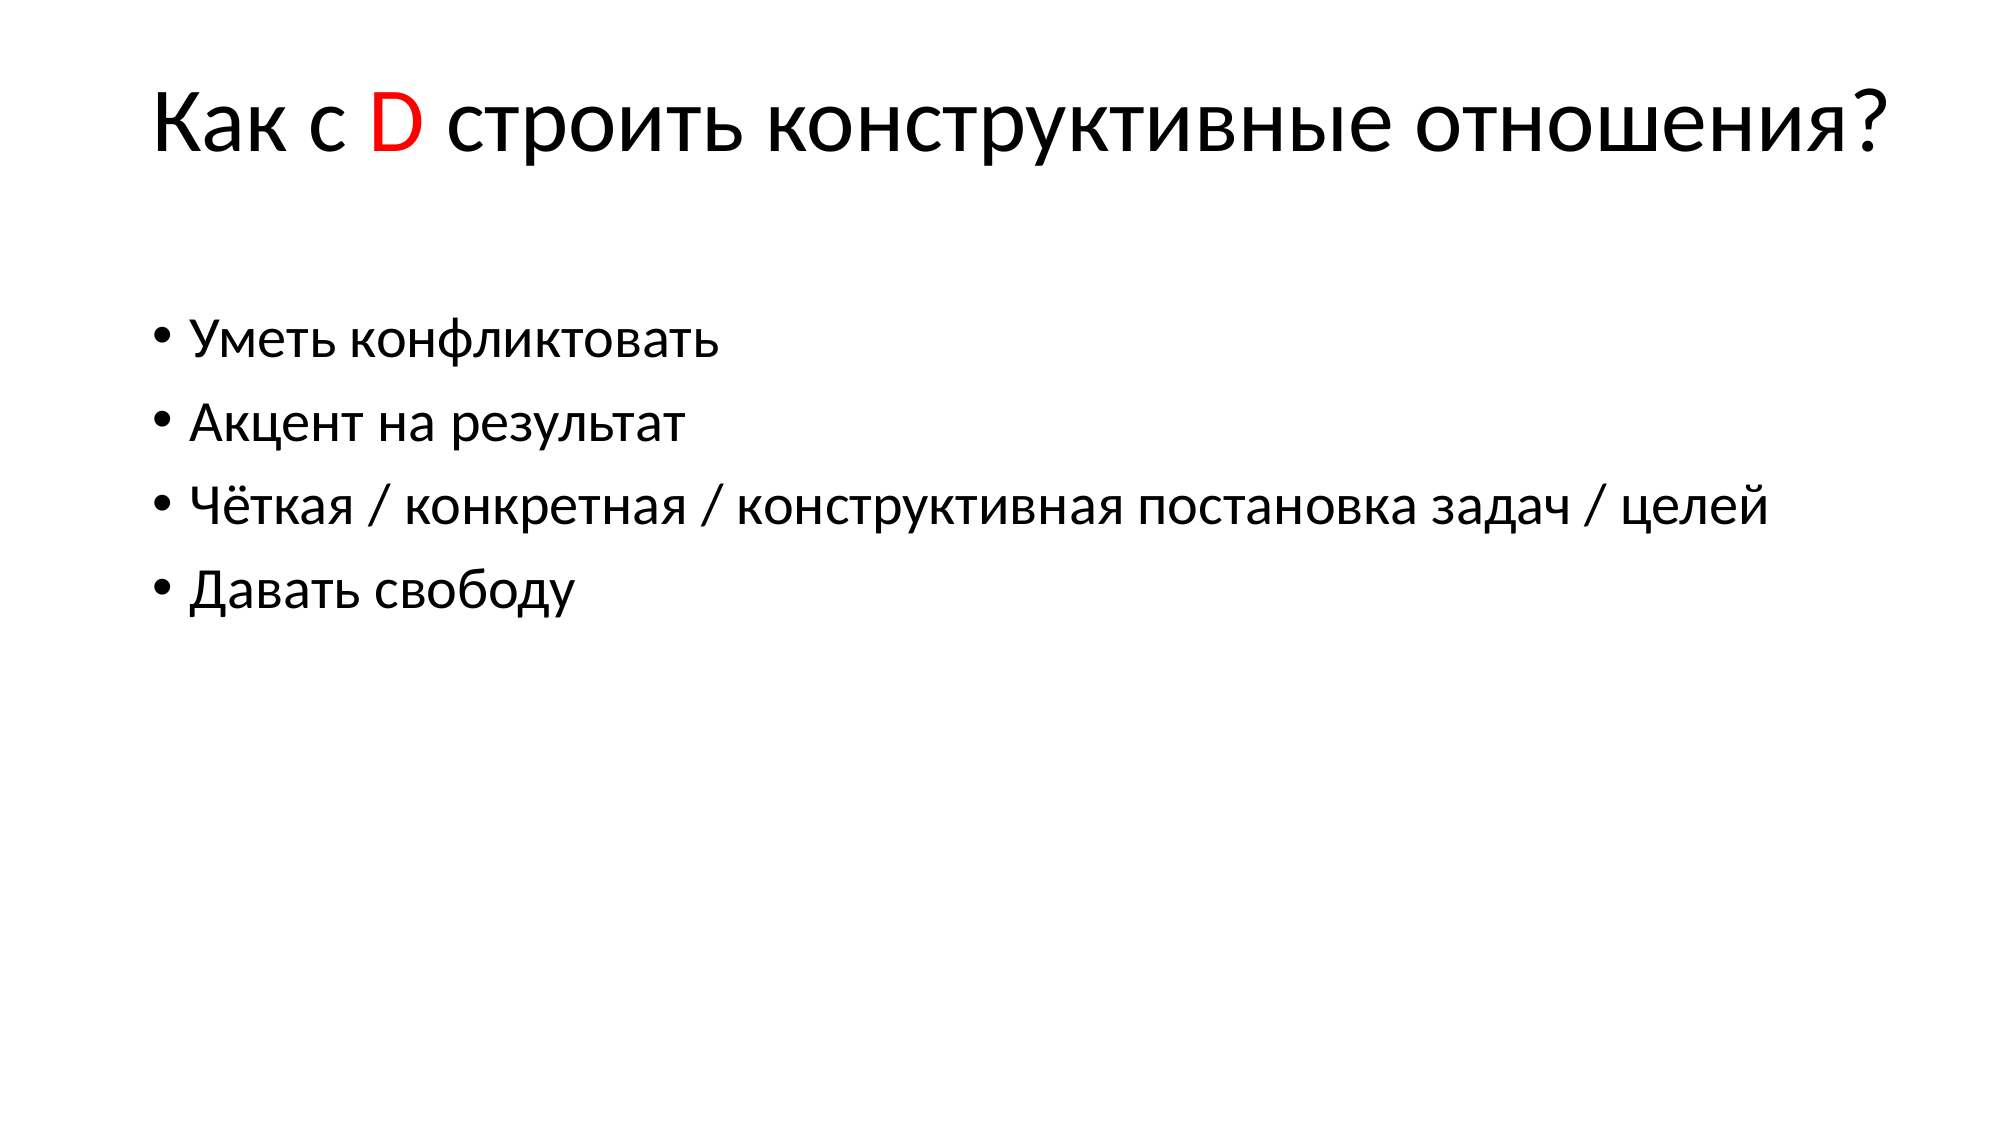

# Как с D строить конструктивные отношения?
Уметь конфликтовать
Акцент на результат
Чёткая / конкретная / конструктивная постановка задач / целей
Давать свободу